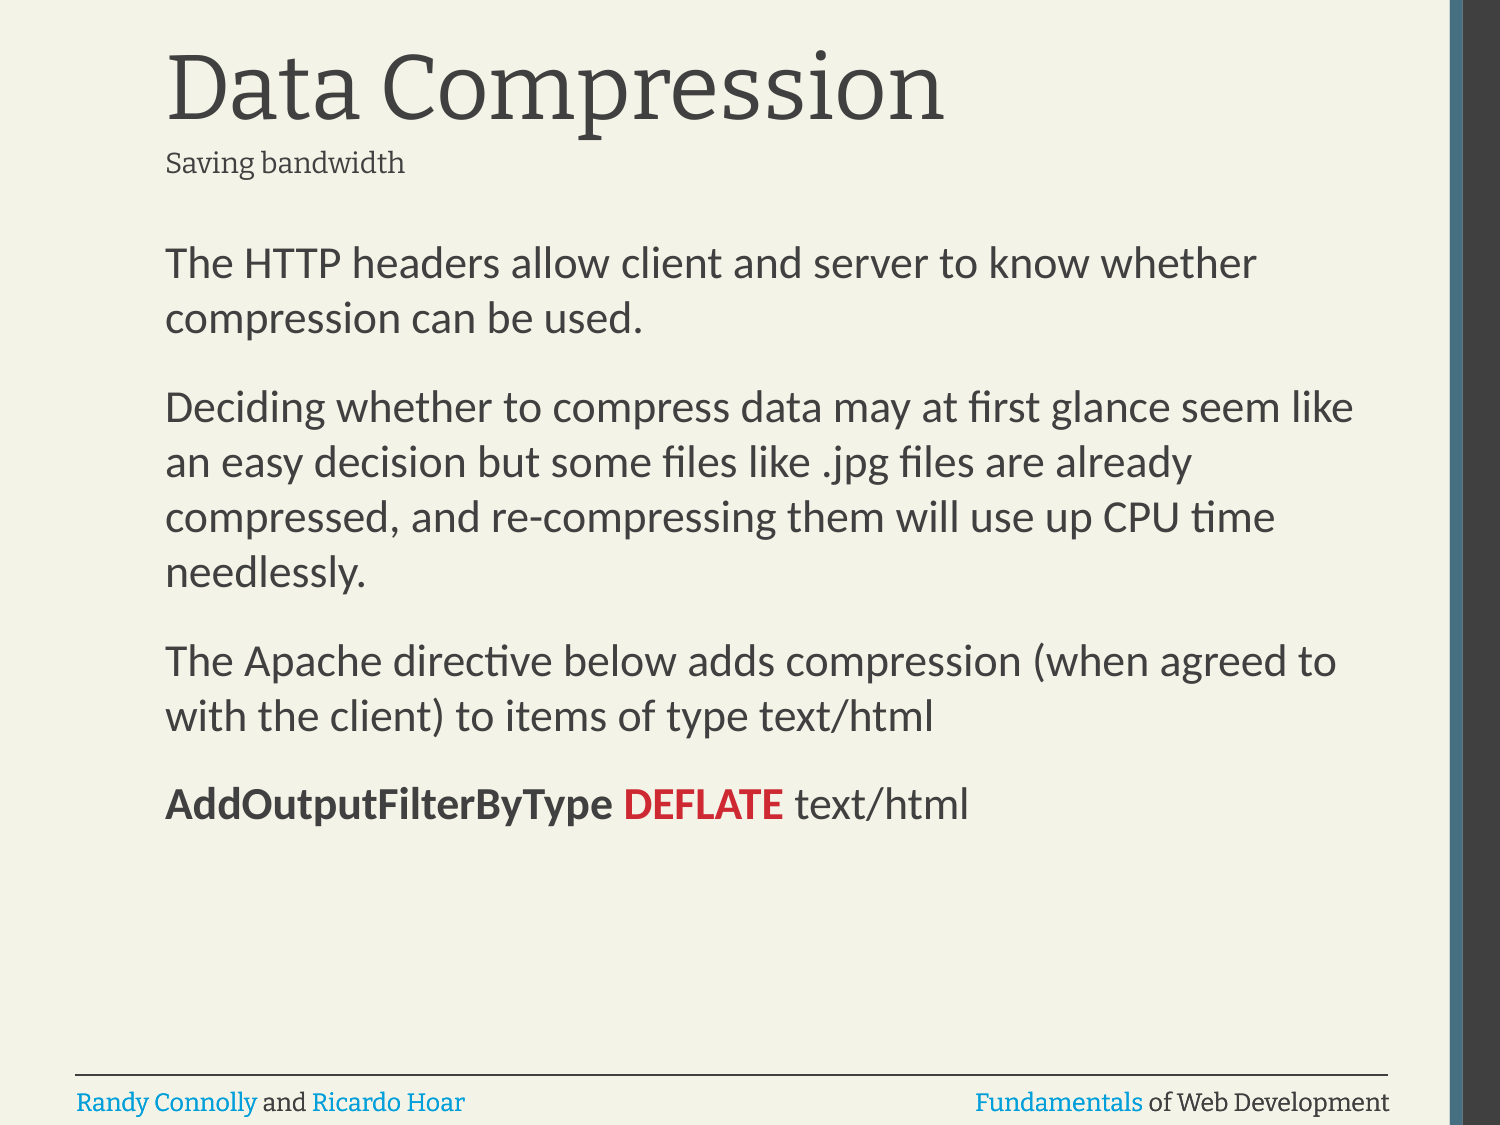

# Data Compression
Saving bandwidth
The HTTP headers allow client and server to know whether compression can be used.
Deciding whether to compress data may at first glance seem like an easy decision but some files like .jpg files are already compressed, and re-compressing them will use up CPU time needlessly.
The Apache directive below adds compression (when agreed to with the client) to items of type text/html
AddOutputFilterByType DEFLATE text/html